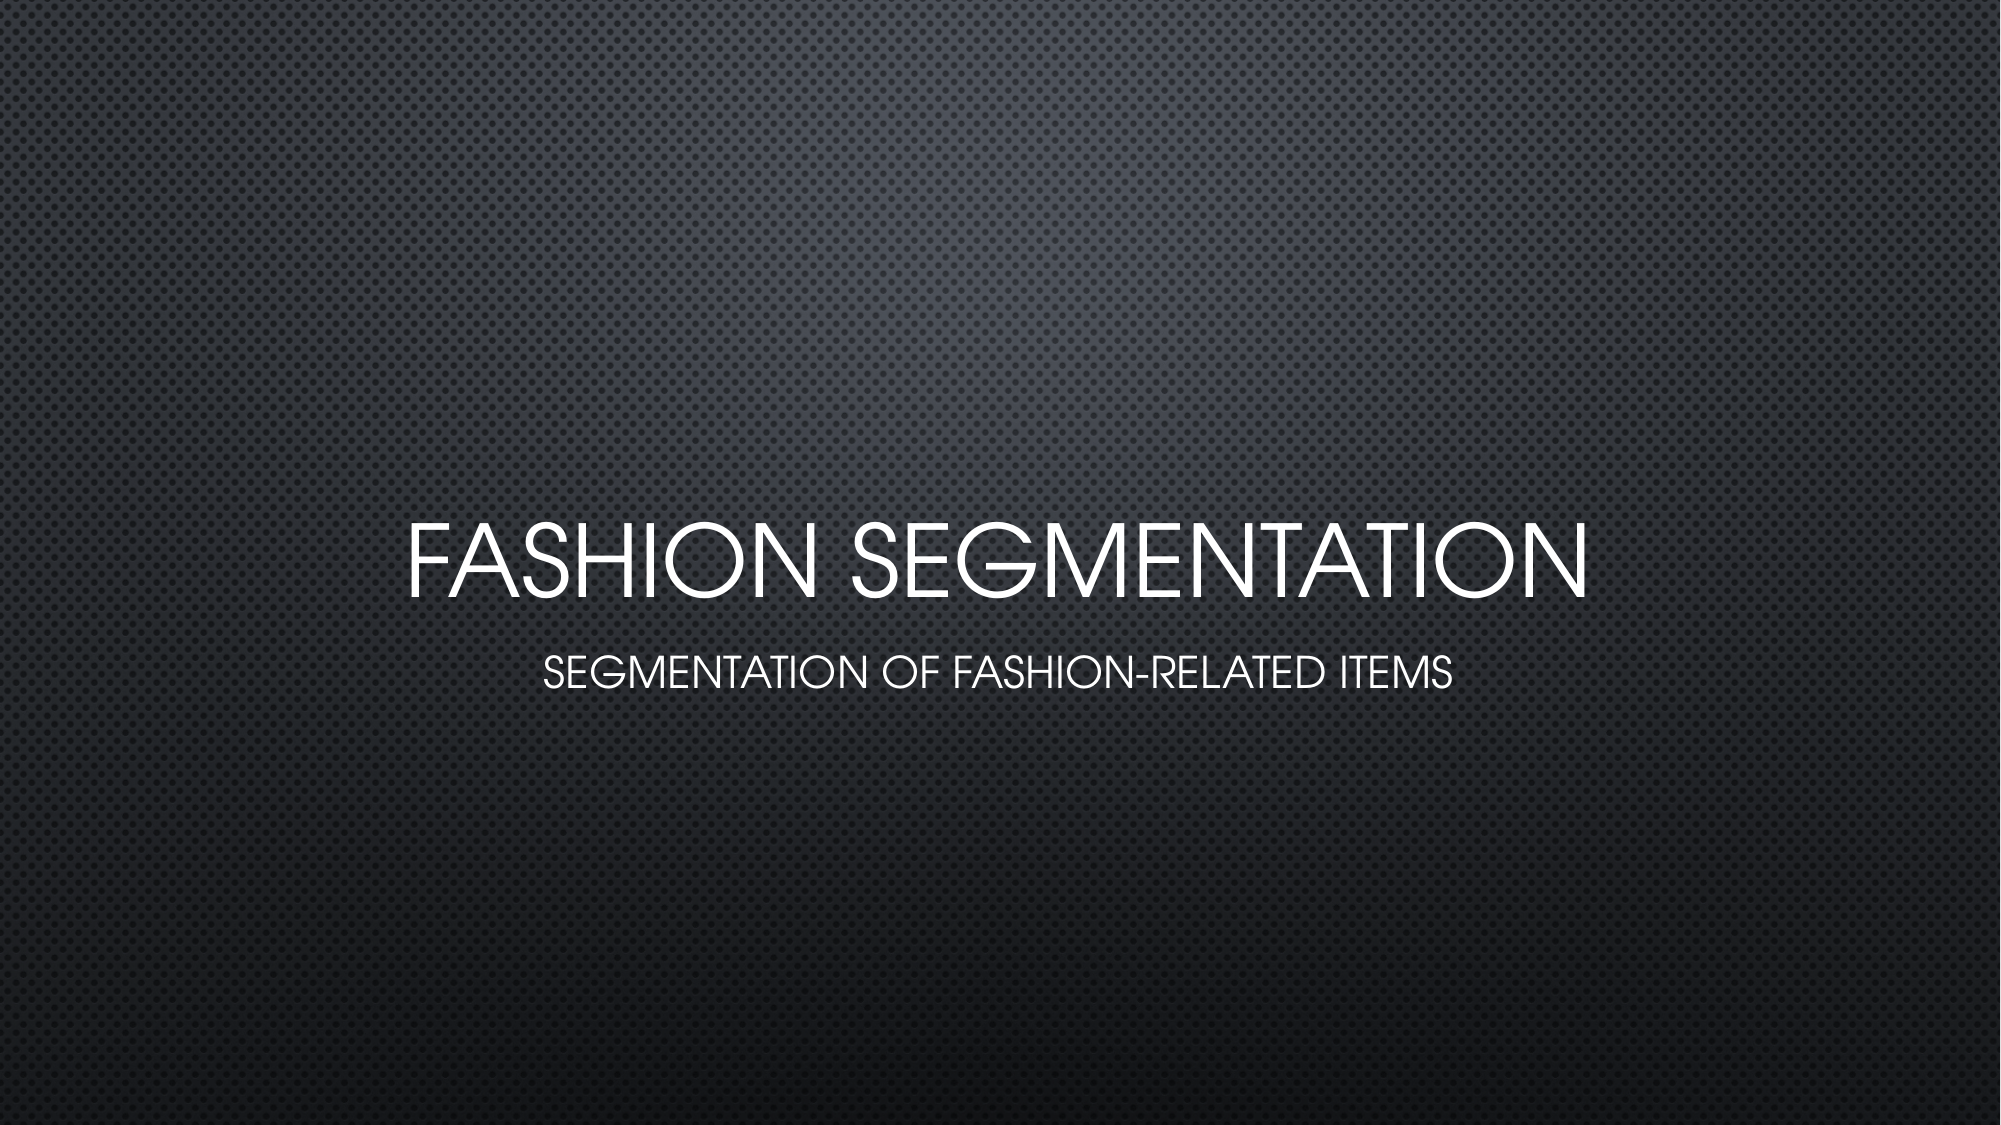

# Fashion segmentation
Segmentation of fashion-related items